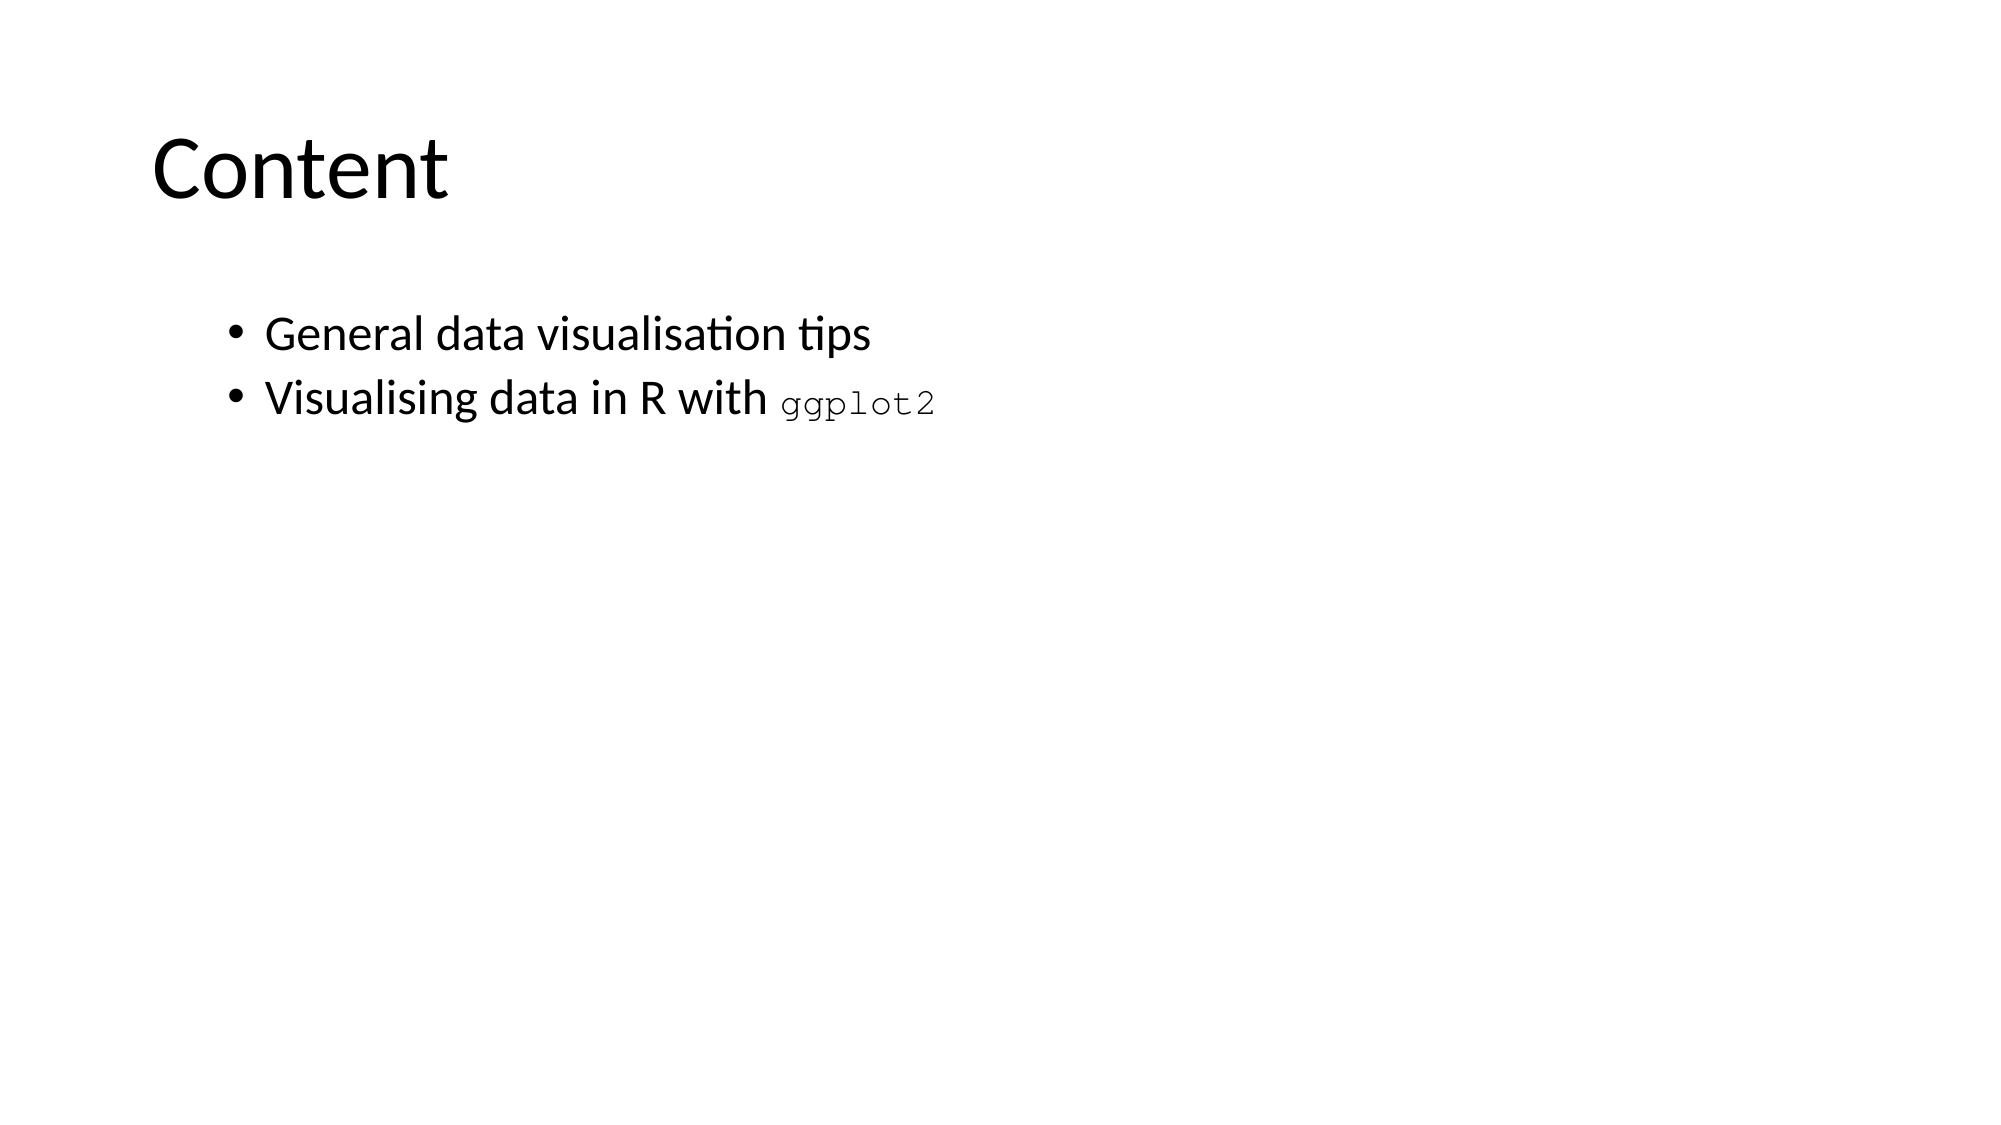

# Content
General data visualisation tips
Visualising data in R with ggplot2